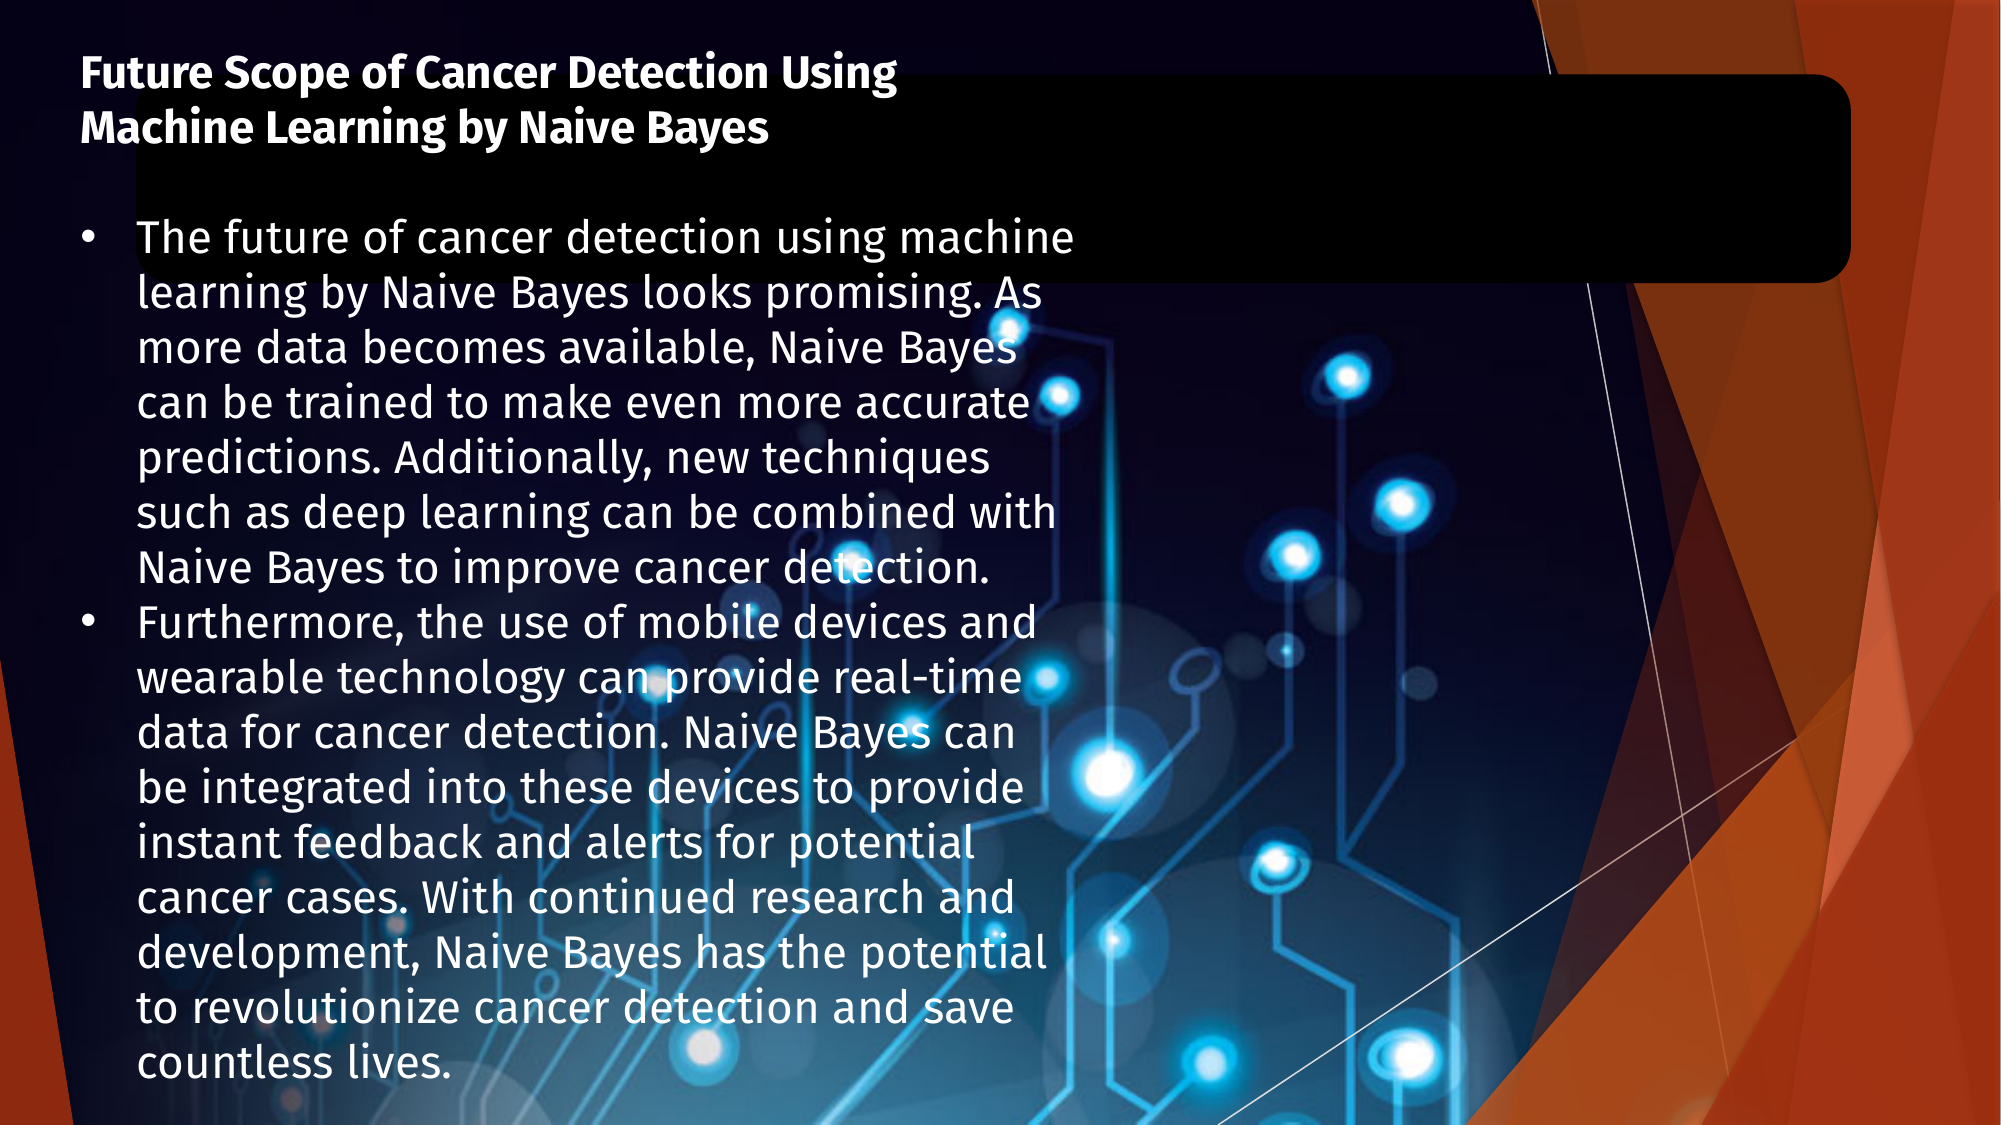

Future Scope of Cancer Detection Using Machine Learning by Naive Bayes

The future of cancer detection using machine learning by Naive Bayes looks promising. As more data becomes available, Naive Bayes can be trained to make even more accurate predictions. Additionally, new techniques such as deep learning can be combined with Naive Bayes to improve cancer detection.
Furthermore, the use of mobile devices and wearable technology can provide real-time data for cancer detection. Naive Bayes can be integrated into these devices to provide instant feedback and alerts for potential cancer cases. With continued research and development, Naive Bayes has the potential to revolutionize cancer detection and save countless lives.